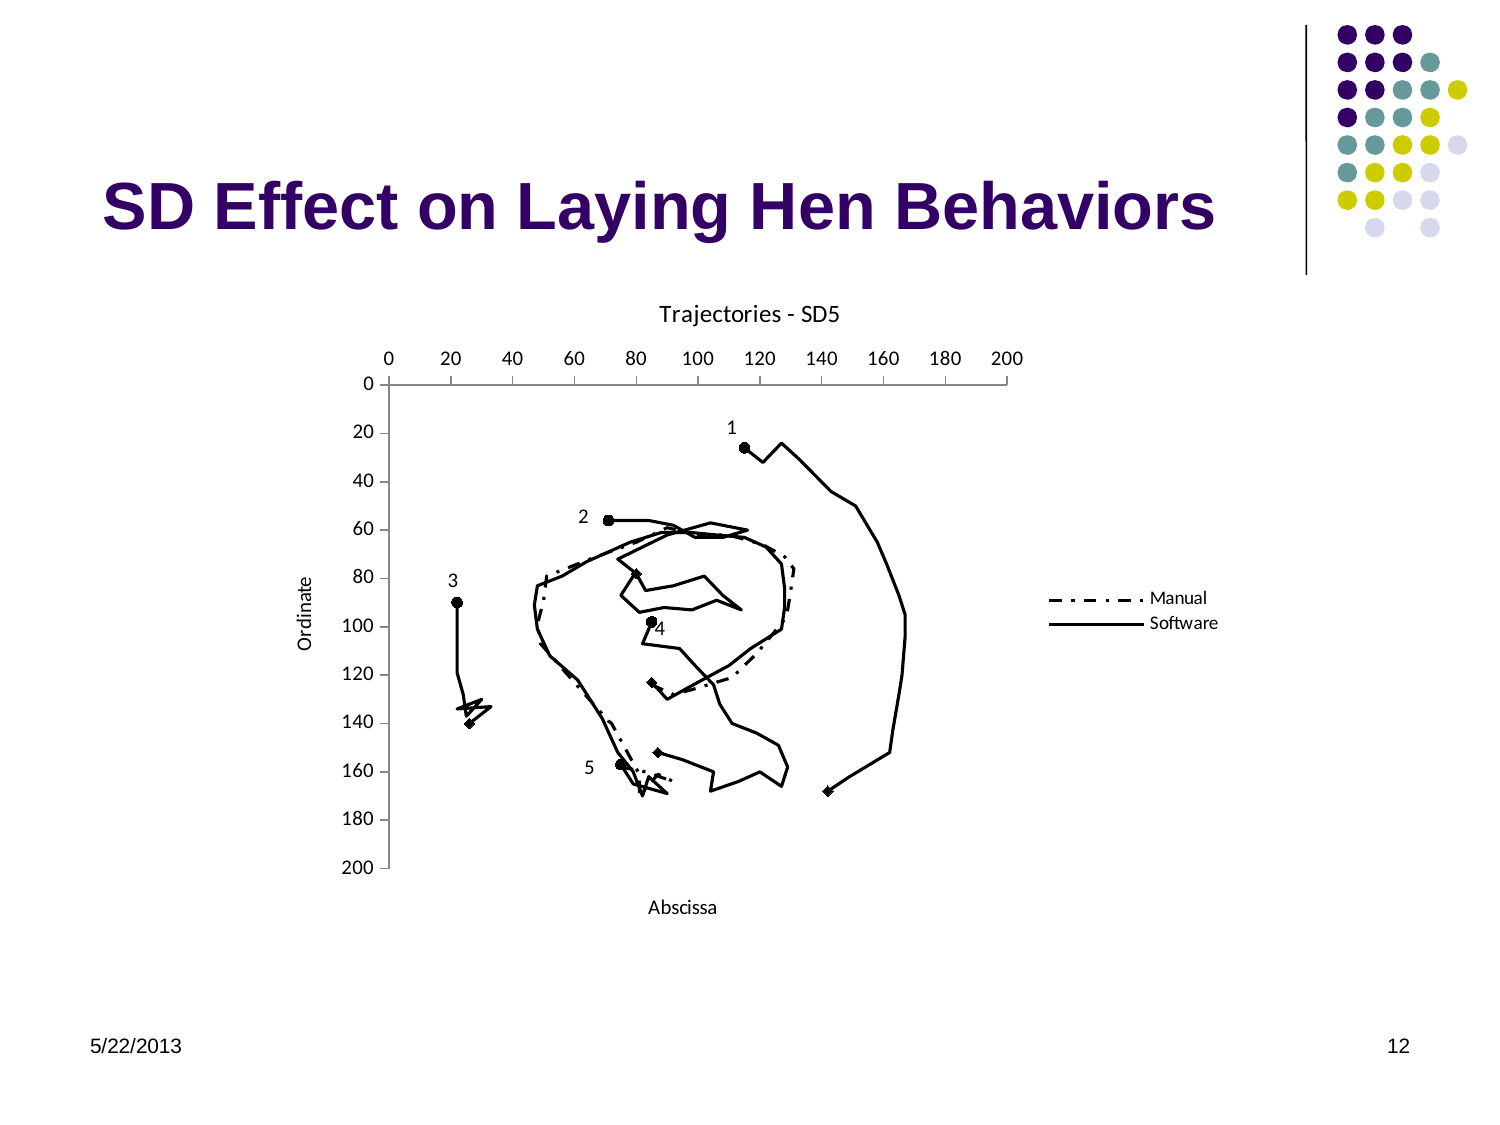

# SD Effect on Laying Hen Behaviors

### Chart: Trajectories - SD5

| Category |  |  |  |  |  |  |  |  |  |  |
|---|---|---|---|---|---|---|---|---|---|---|
5/22/2013
12